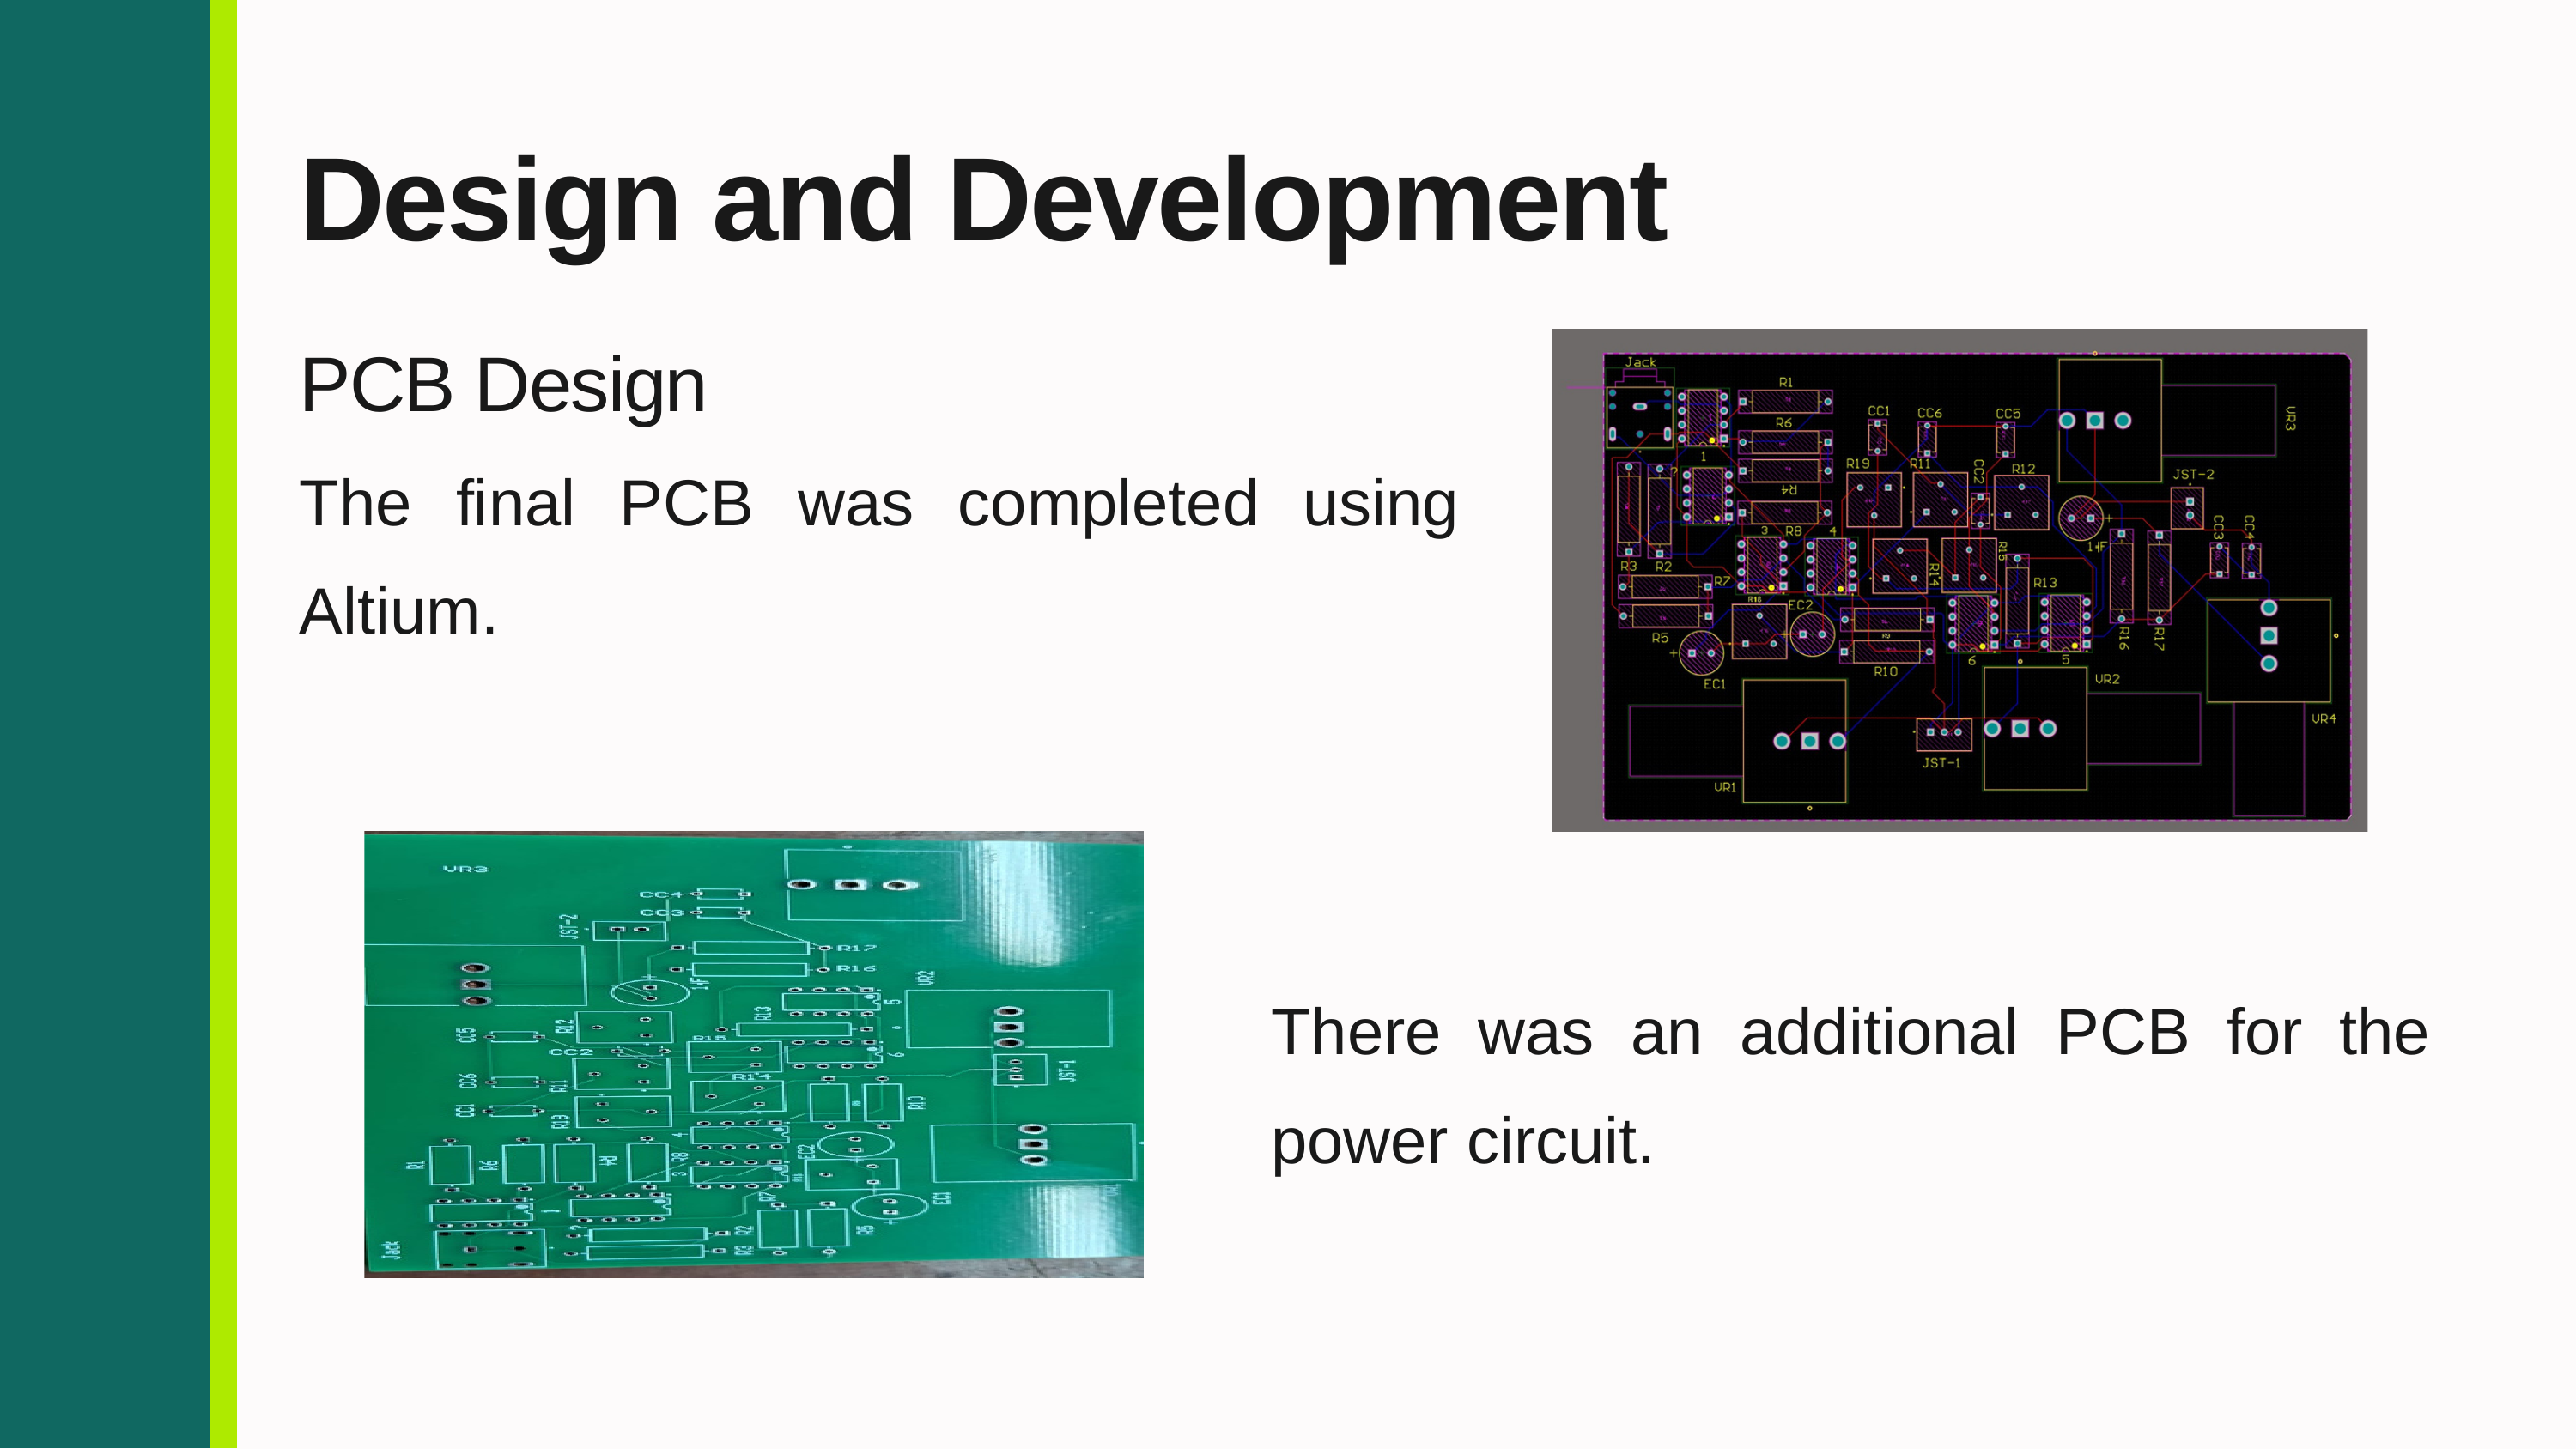

Design and Development
PCB Design

The final PCB was completed using Altium.

There was an additional PCB for the power circuit.